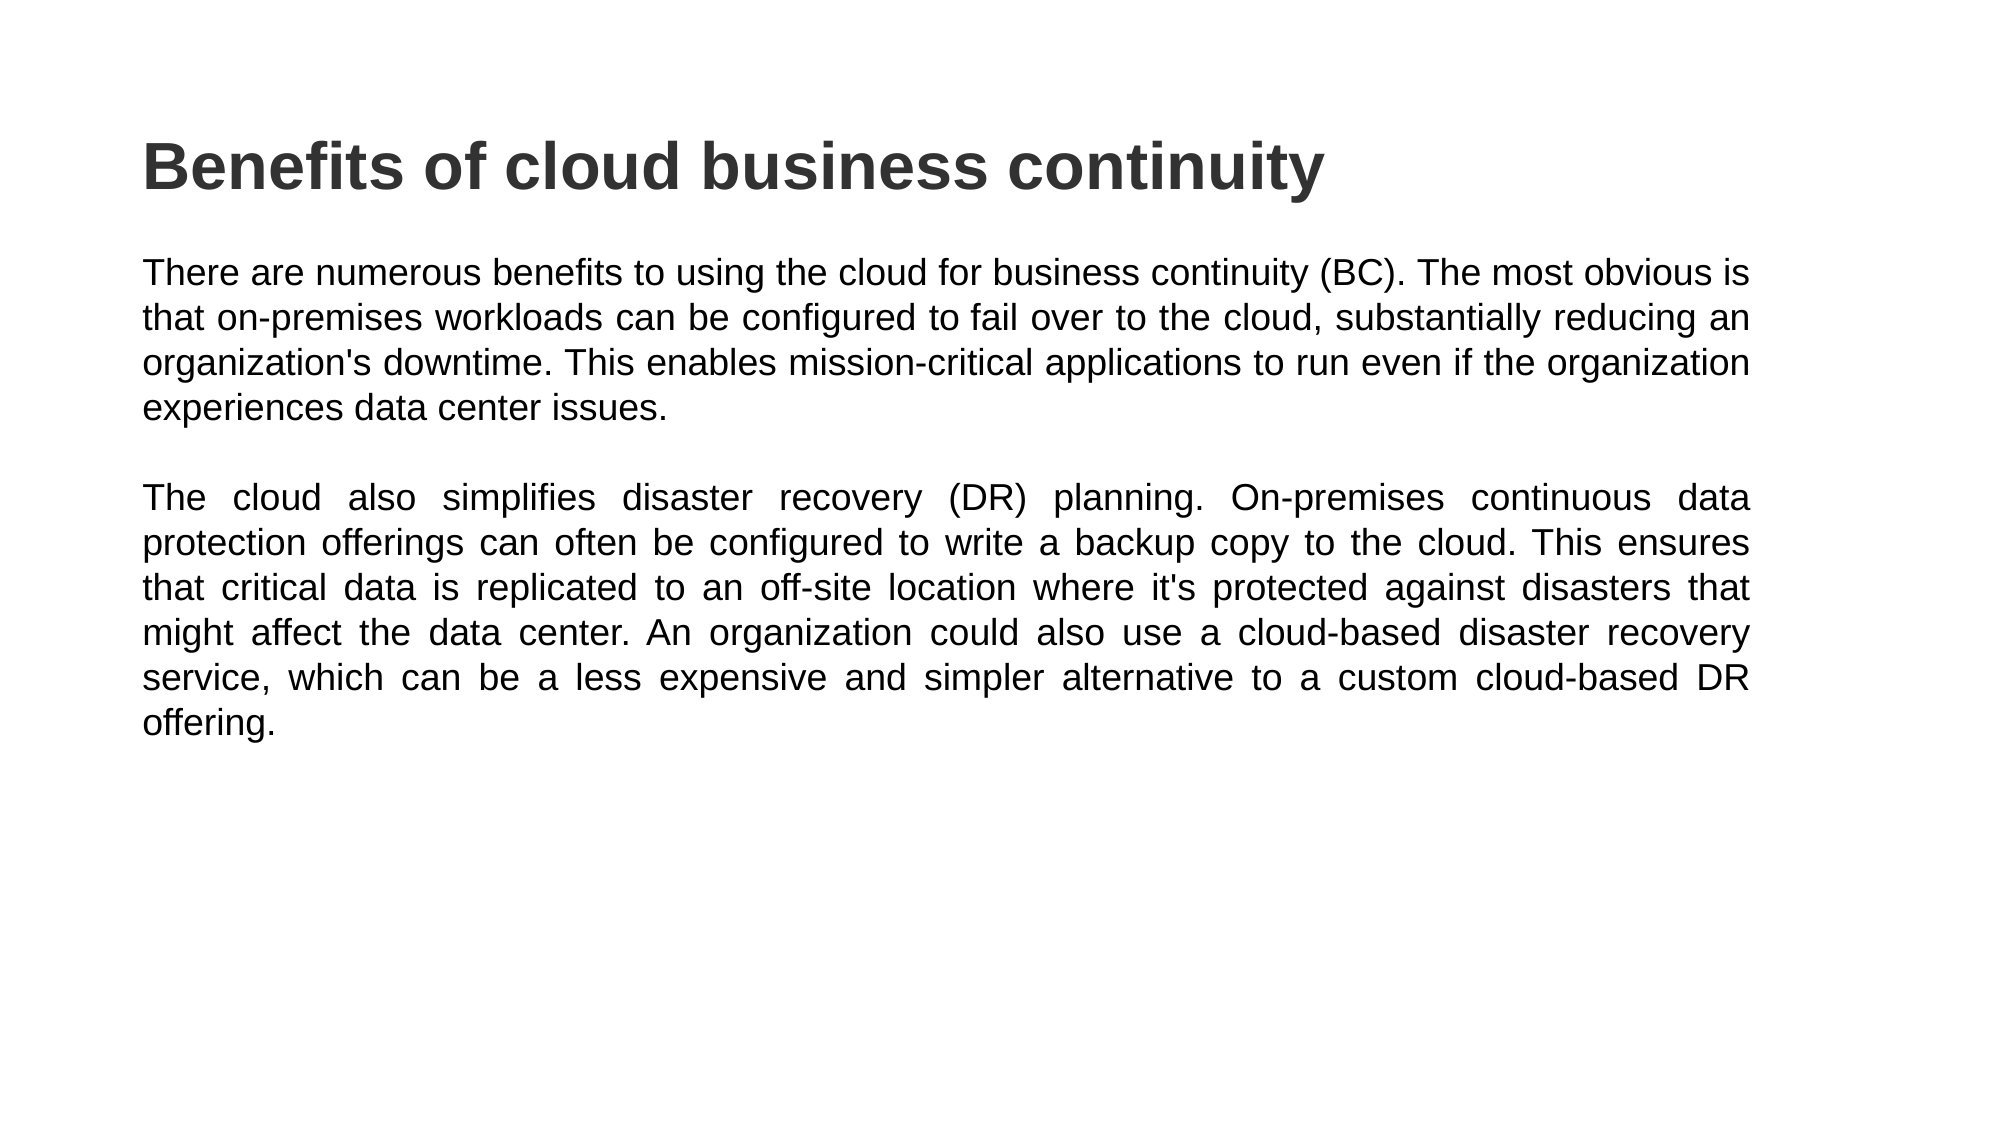

Benefits of cloud business continuity

There are numerous benefits to using the cloud for business continuity (BC). The most obvious is that on-premises workloads can be configured to fail over to the cloud, substantially reducing an organization's downtime. This enables mission-critical applications to run even if the organization experiences data center issues.

The cloud also simplifies disaster recovery (DR) planning. On-premises continuous data protection offerings can often be configured to write a backup copy to the cloud. This ensures that critical data is replicated to an off-site location where it's protected against disasters that might affect the data center. An organization could also use a cloud-based disaster recovery service, which can be a less expensive and simpler alternative to a custom cloud-based DR offering.